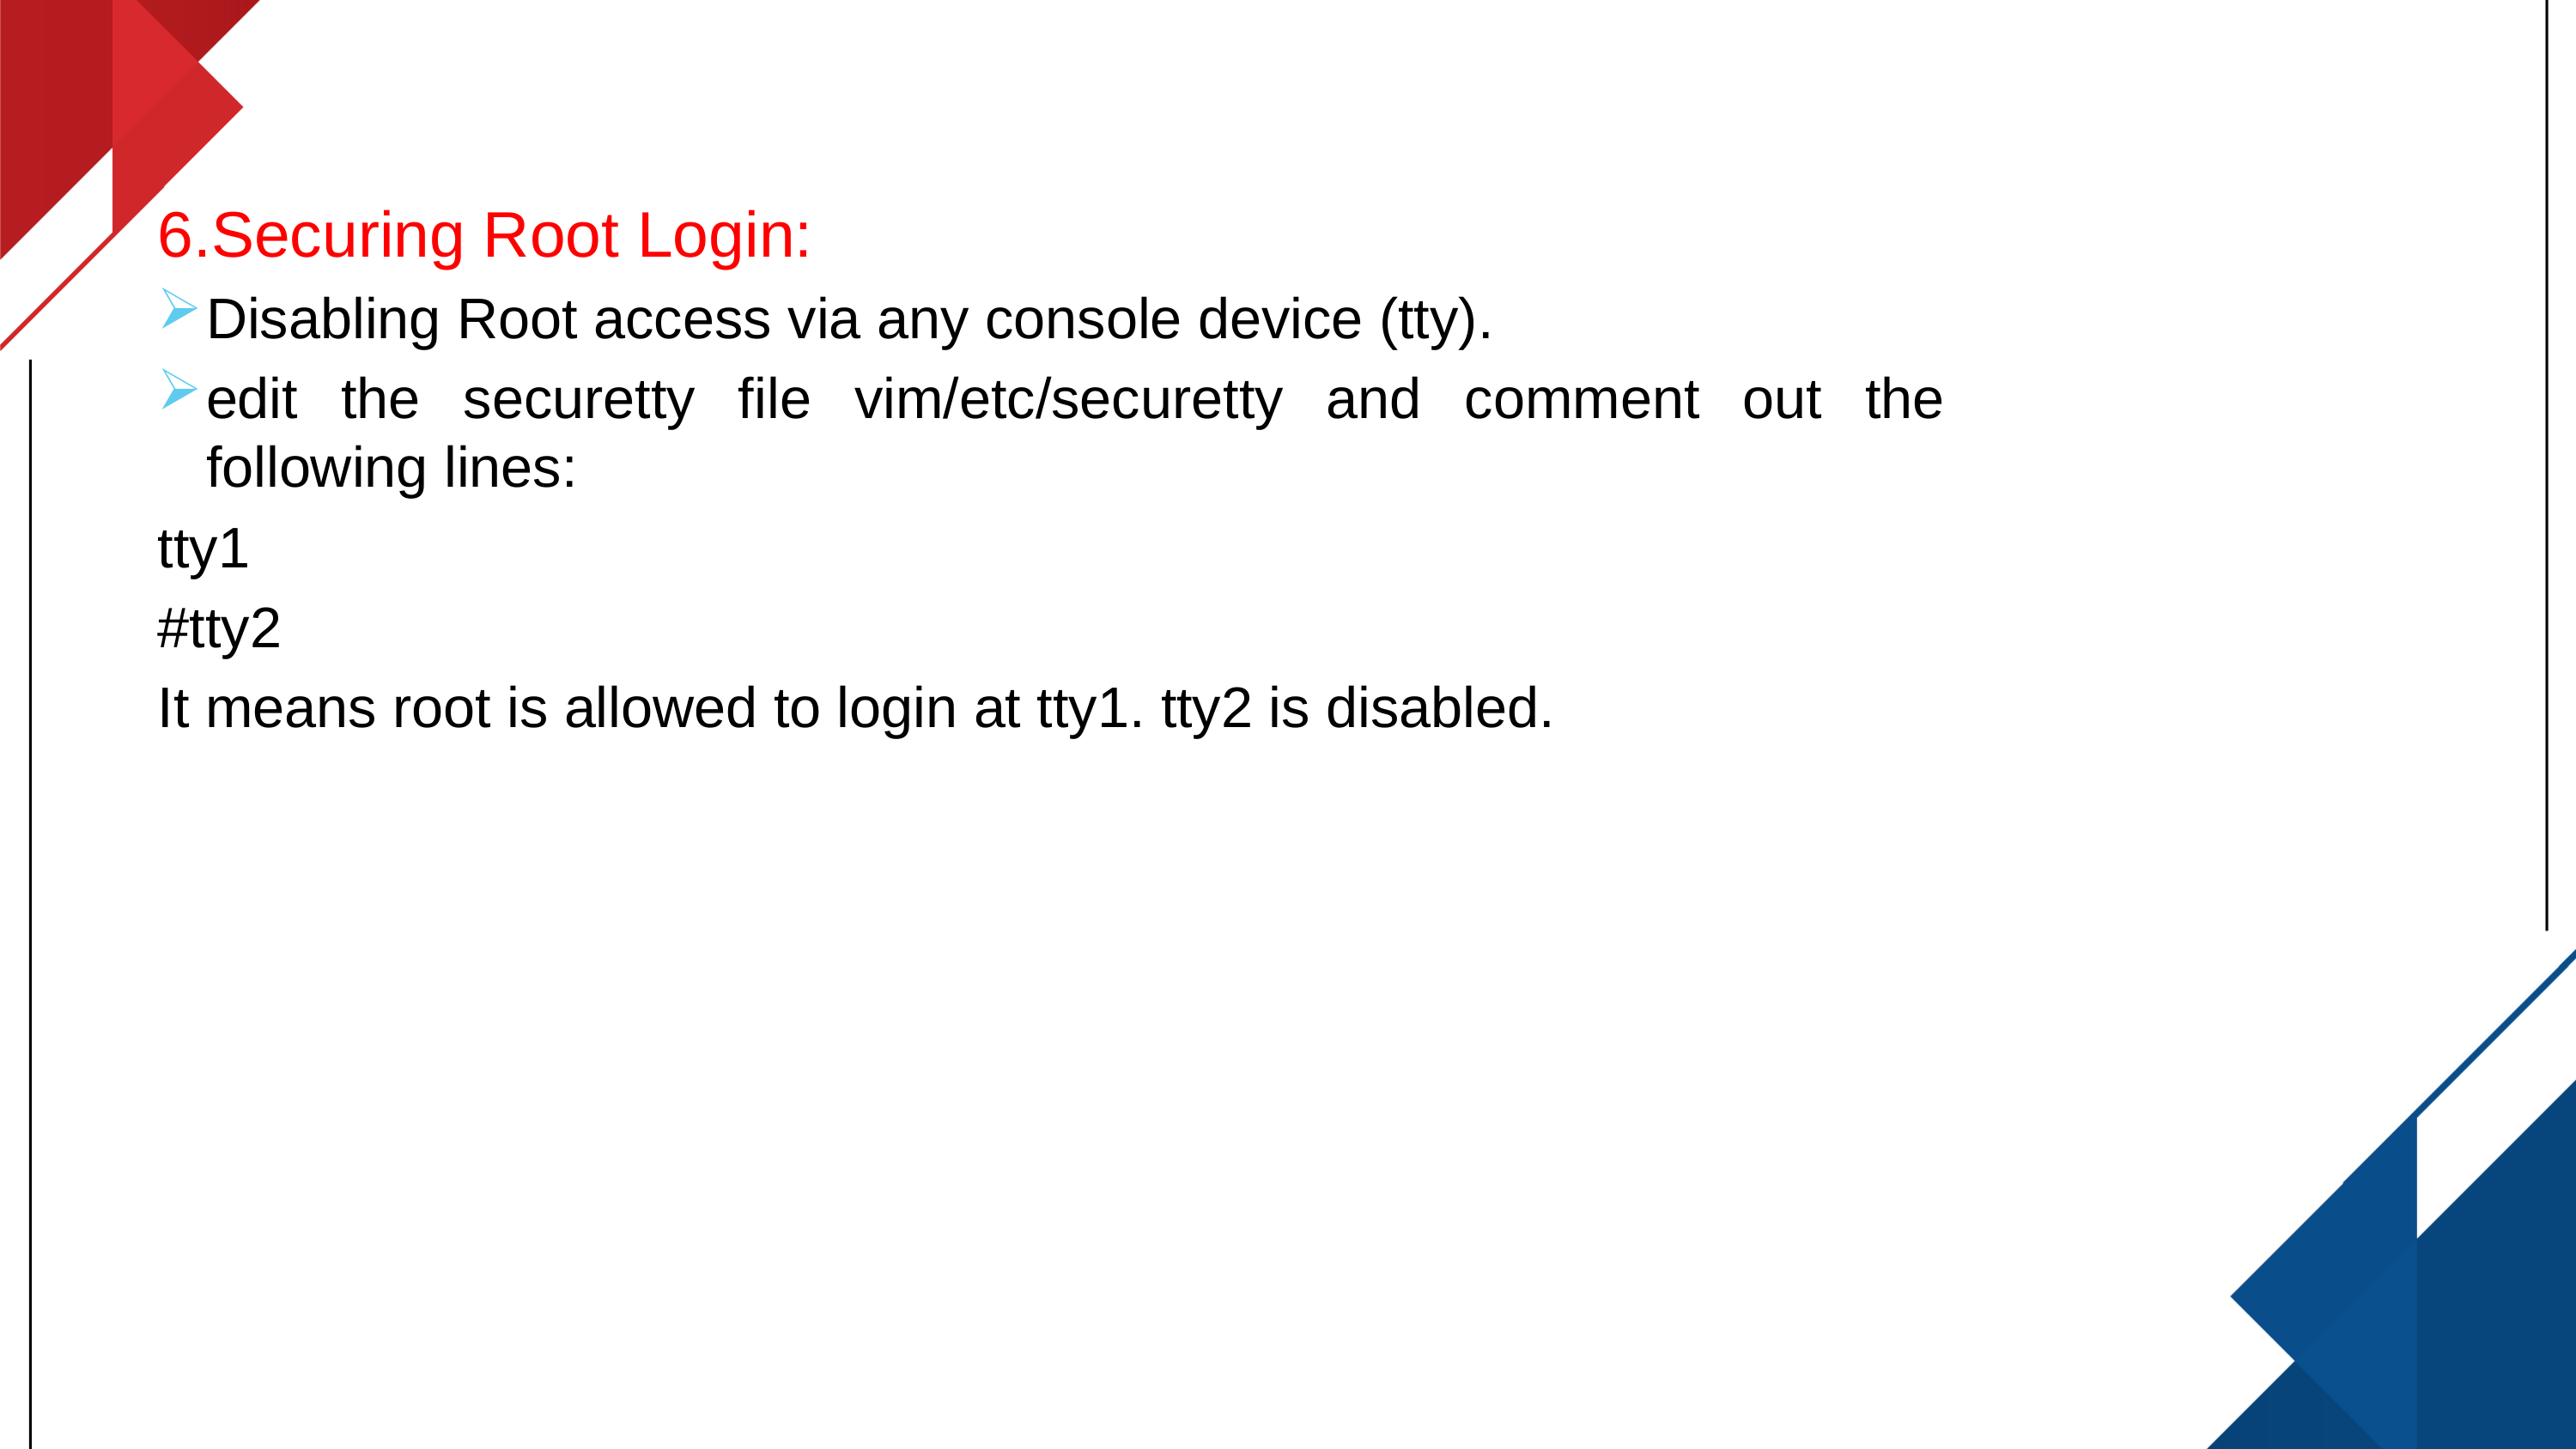

6.Securing Root Login:
Disabling Root access via any console device (tty).
edit the securetty file vim/etc/securetty and comment out the following lines:
tty1
#tty2
It means root is allowed to login at tty1. tty2 is disabled.